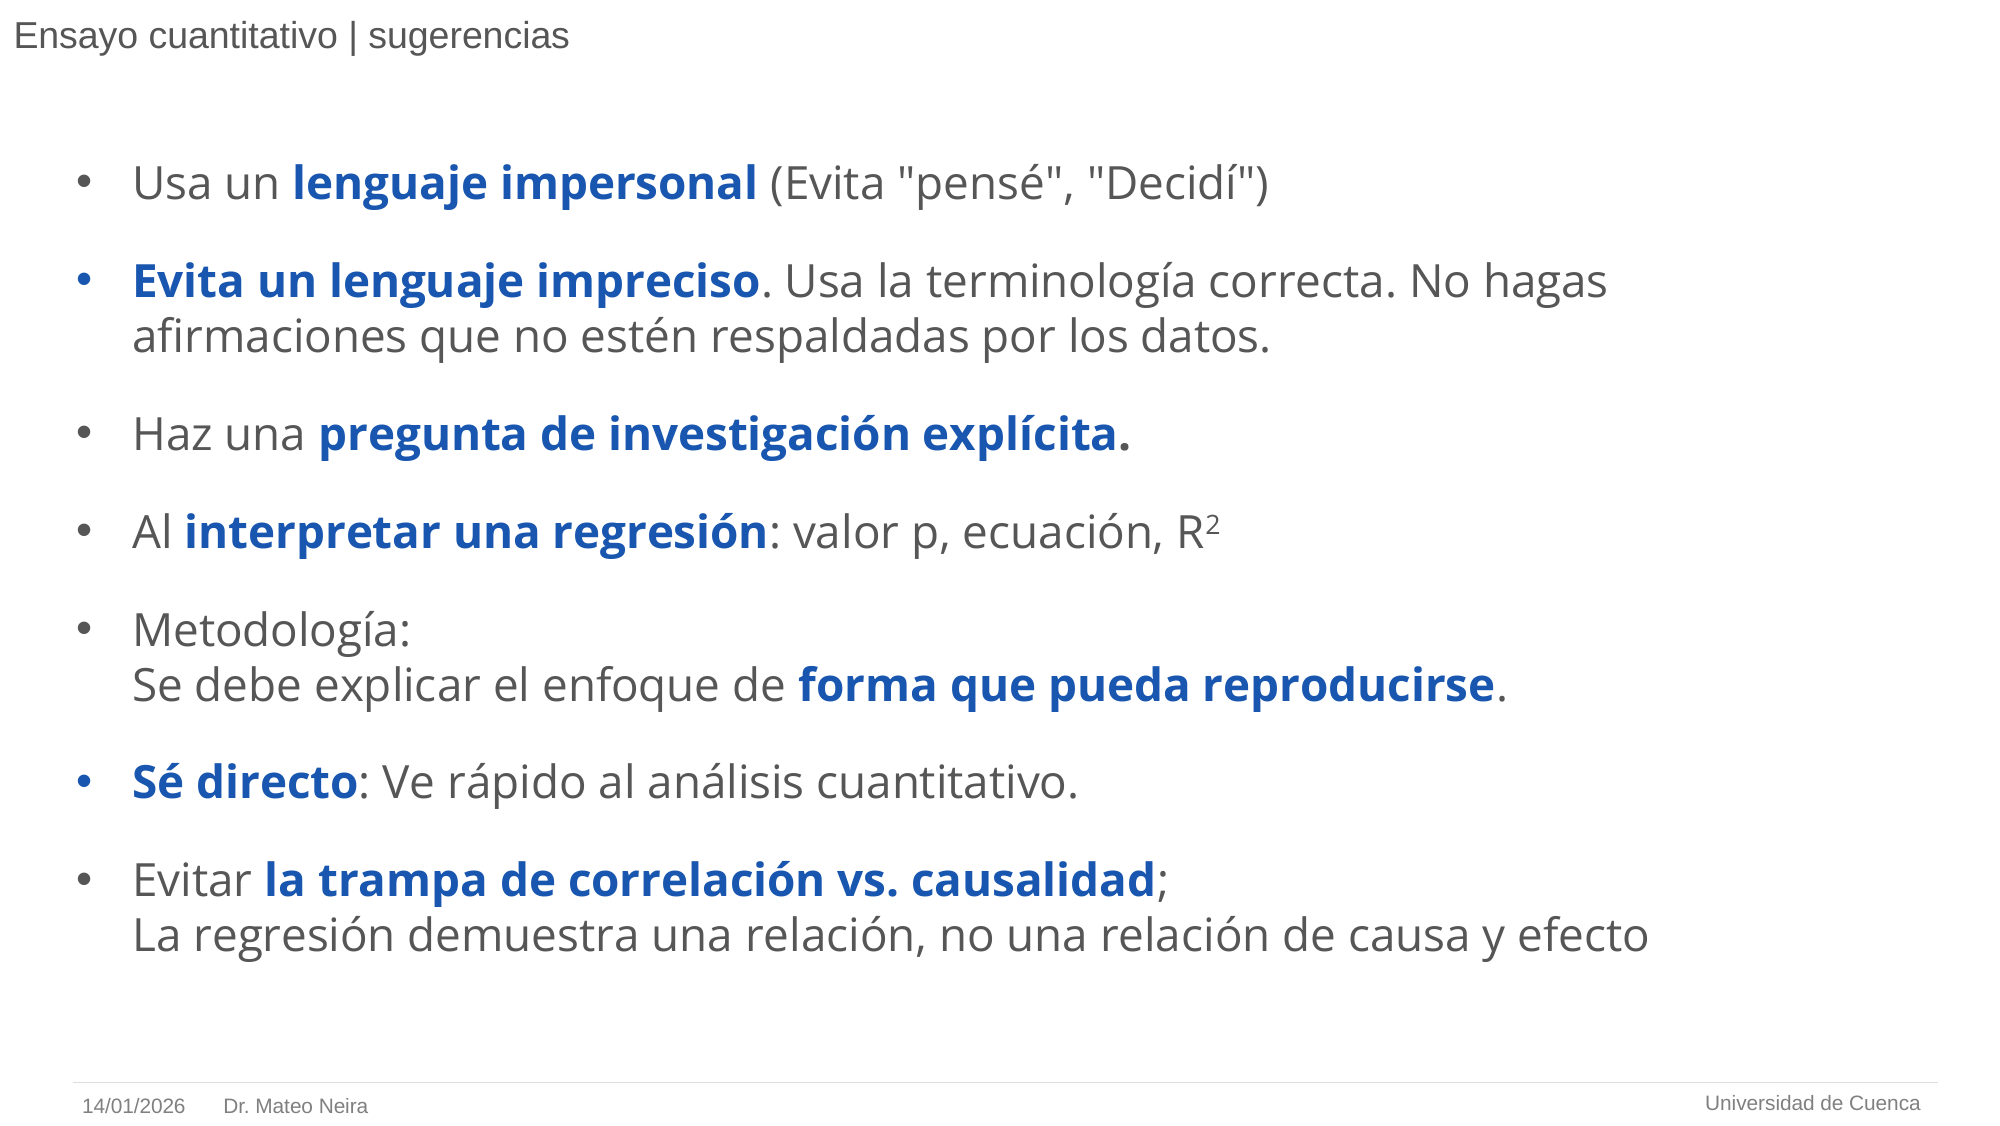

# Ensayo cuantitativo | sugerencias
Usa un lenguaje impersonal (Evita "pensé", "Decidí")
Evita un lenguaje impreciso. Usa la terminología correcta. No hagas afirmaciones que no estén respaldadas por los datos.
Haz una pregunta de investigación explícita.
Al interpretar una regresión: valor p, ecuación, R2
Metodología:
Se debe explicar el enfoque de forma que pueda reproducirse.
Sé directo: Ve rápido al análisis cuantitativo.
Evitar la trampa de correlación vs. causalidad;
La regresión demuestra una relación, no una relación de causa y efecto